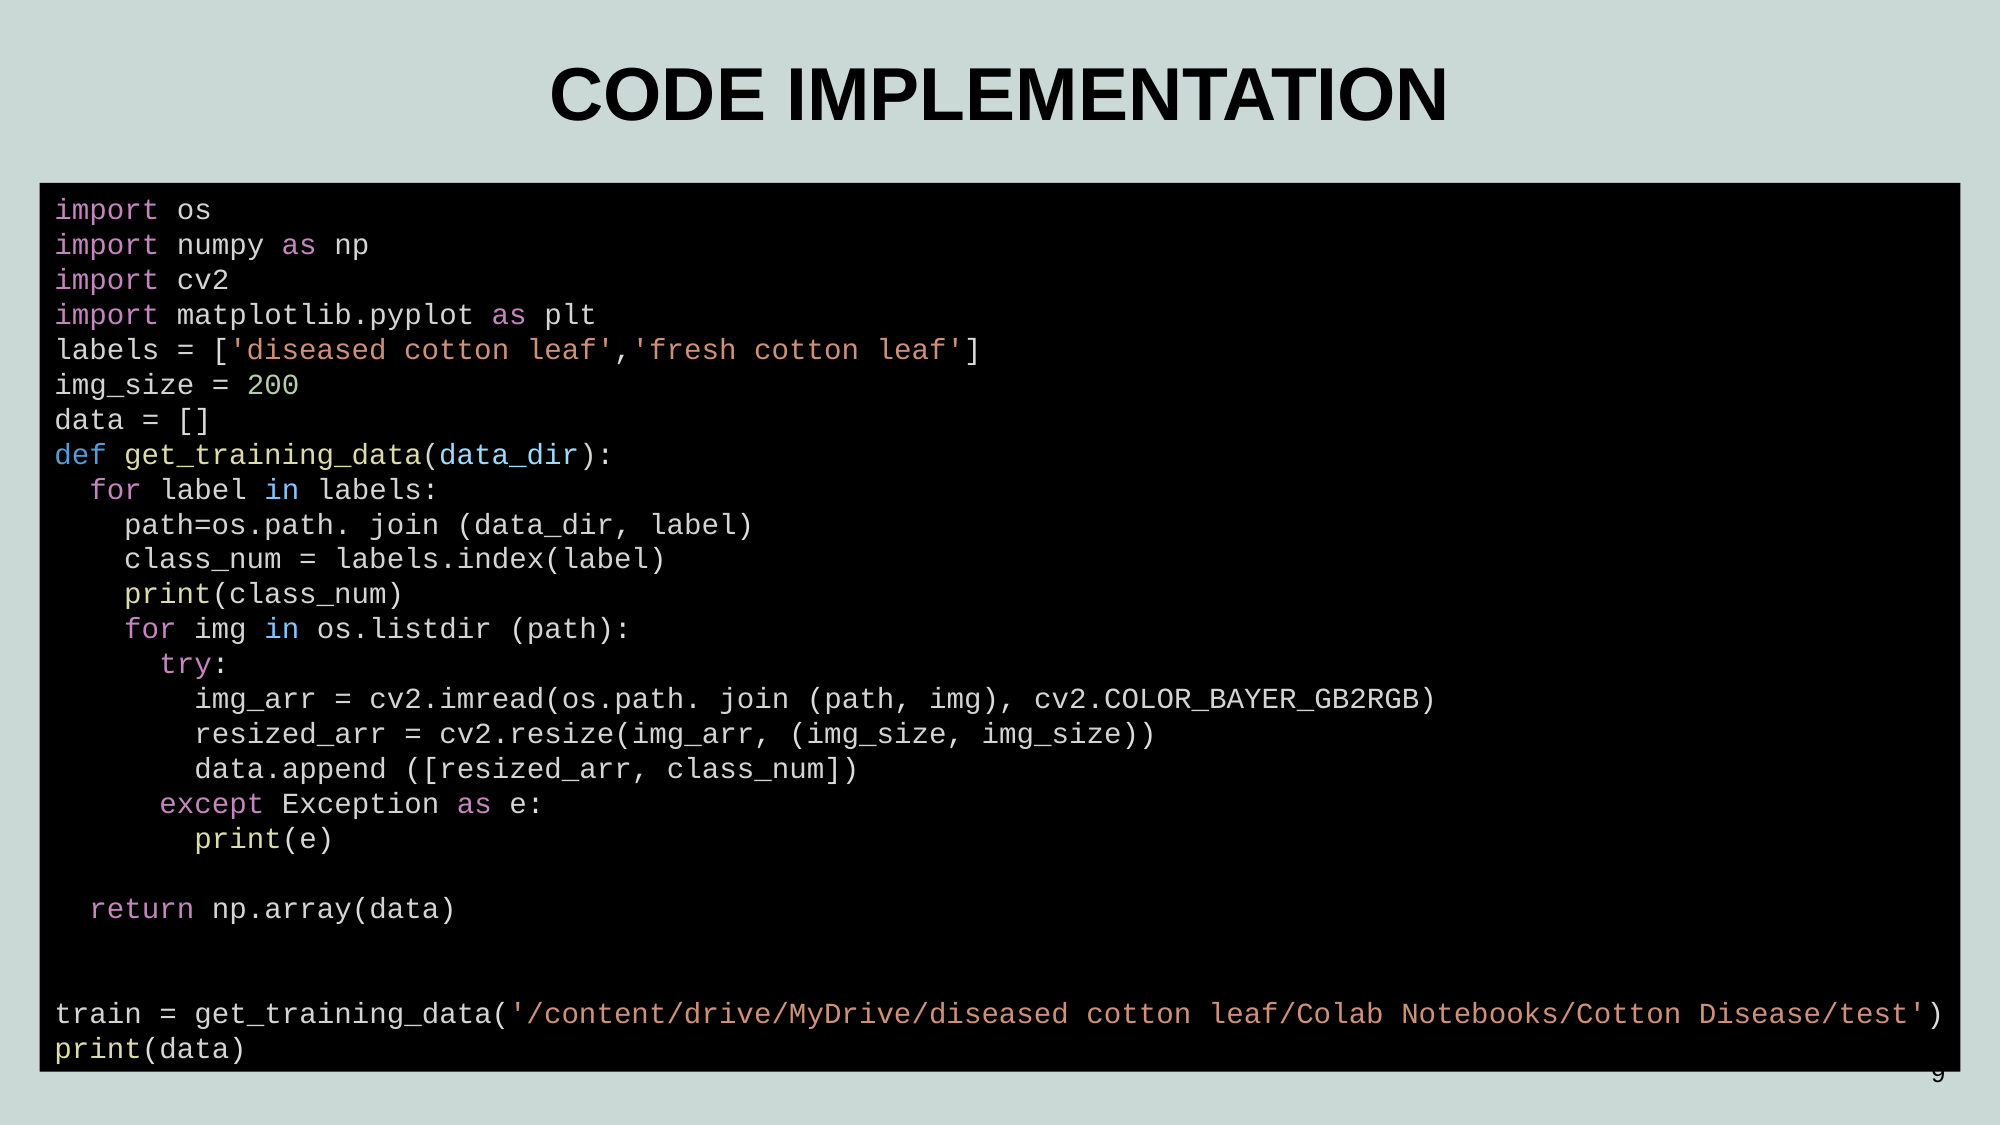

CODE IMPLEMENTATION
import os
import numpy as np
import cv2
import matplotlib.pyplot as plt
labels = ['diseased cotton leaf','fresh cotton leaf']
img_size = 200
data = []
def get_training_data(data_dir):
  for label in labels:
    path=os.path. join (data_dir, label)
    class_num = labels.index(label)
    print(class_num)
    for img in os.listdir (path):
      try:
        img_arr = cv2.imread(os.path. join (path, img), cv2.COLOR_BAYER_GB2RGB)
        resized_arr = cv2.resize(img_arr, (img_size, img_size))
        data.append ([resized_arr, class_num])
      except Exception as e:
        print(e)

  return np.array(data)
train = get_training_data('/content/drive/MyDrive/diseased cotton leaf/Colab Notebooks/Cotton Disease/test')
print(data)
9